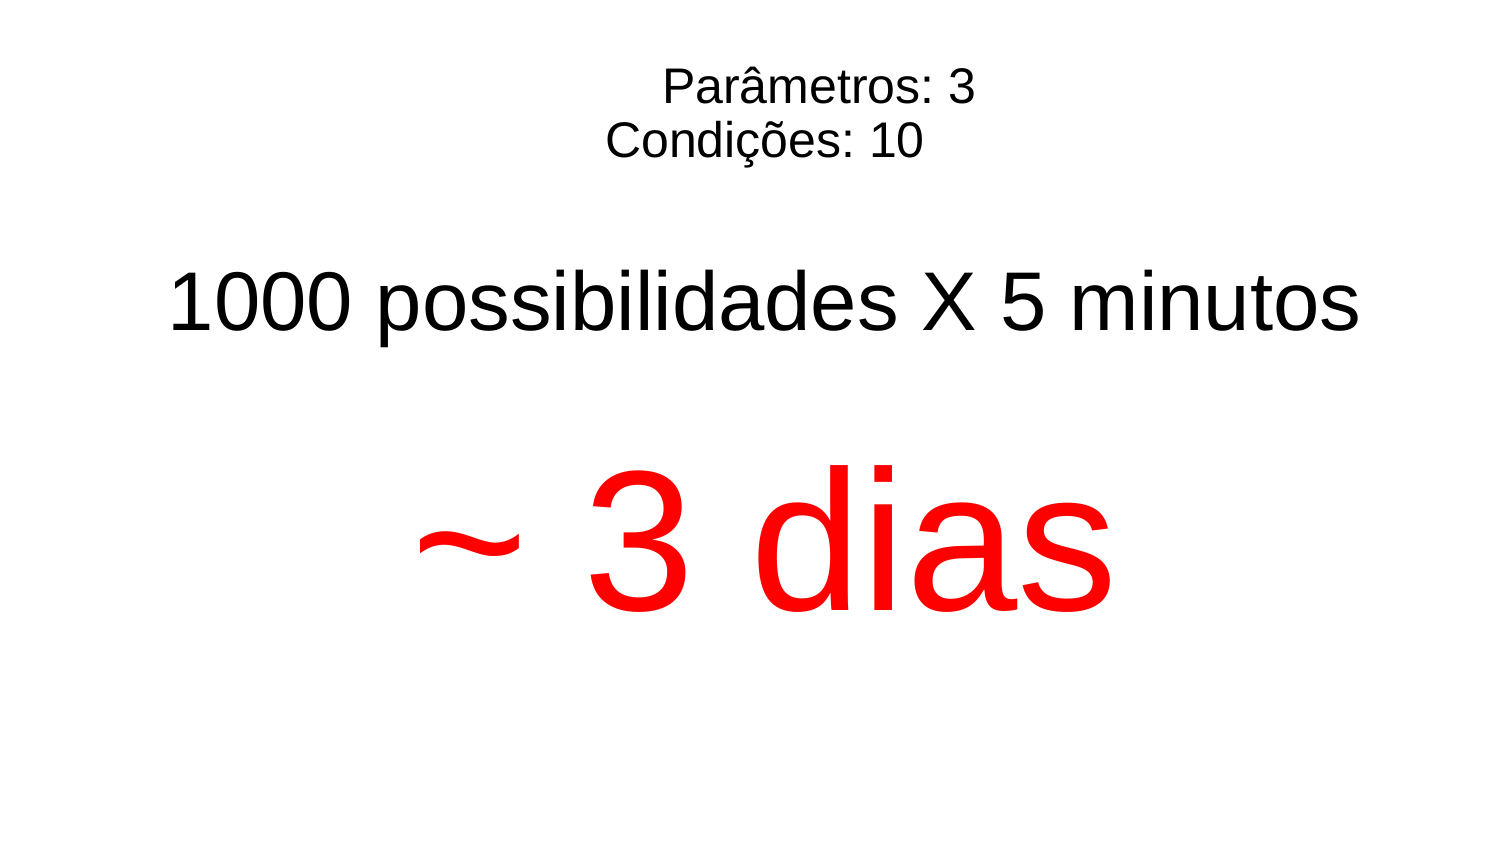

# Parâmetros: 3
Condições: 10

1000 possibilidades X 5 minutos

~ 3 dias